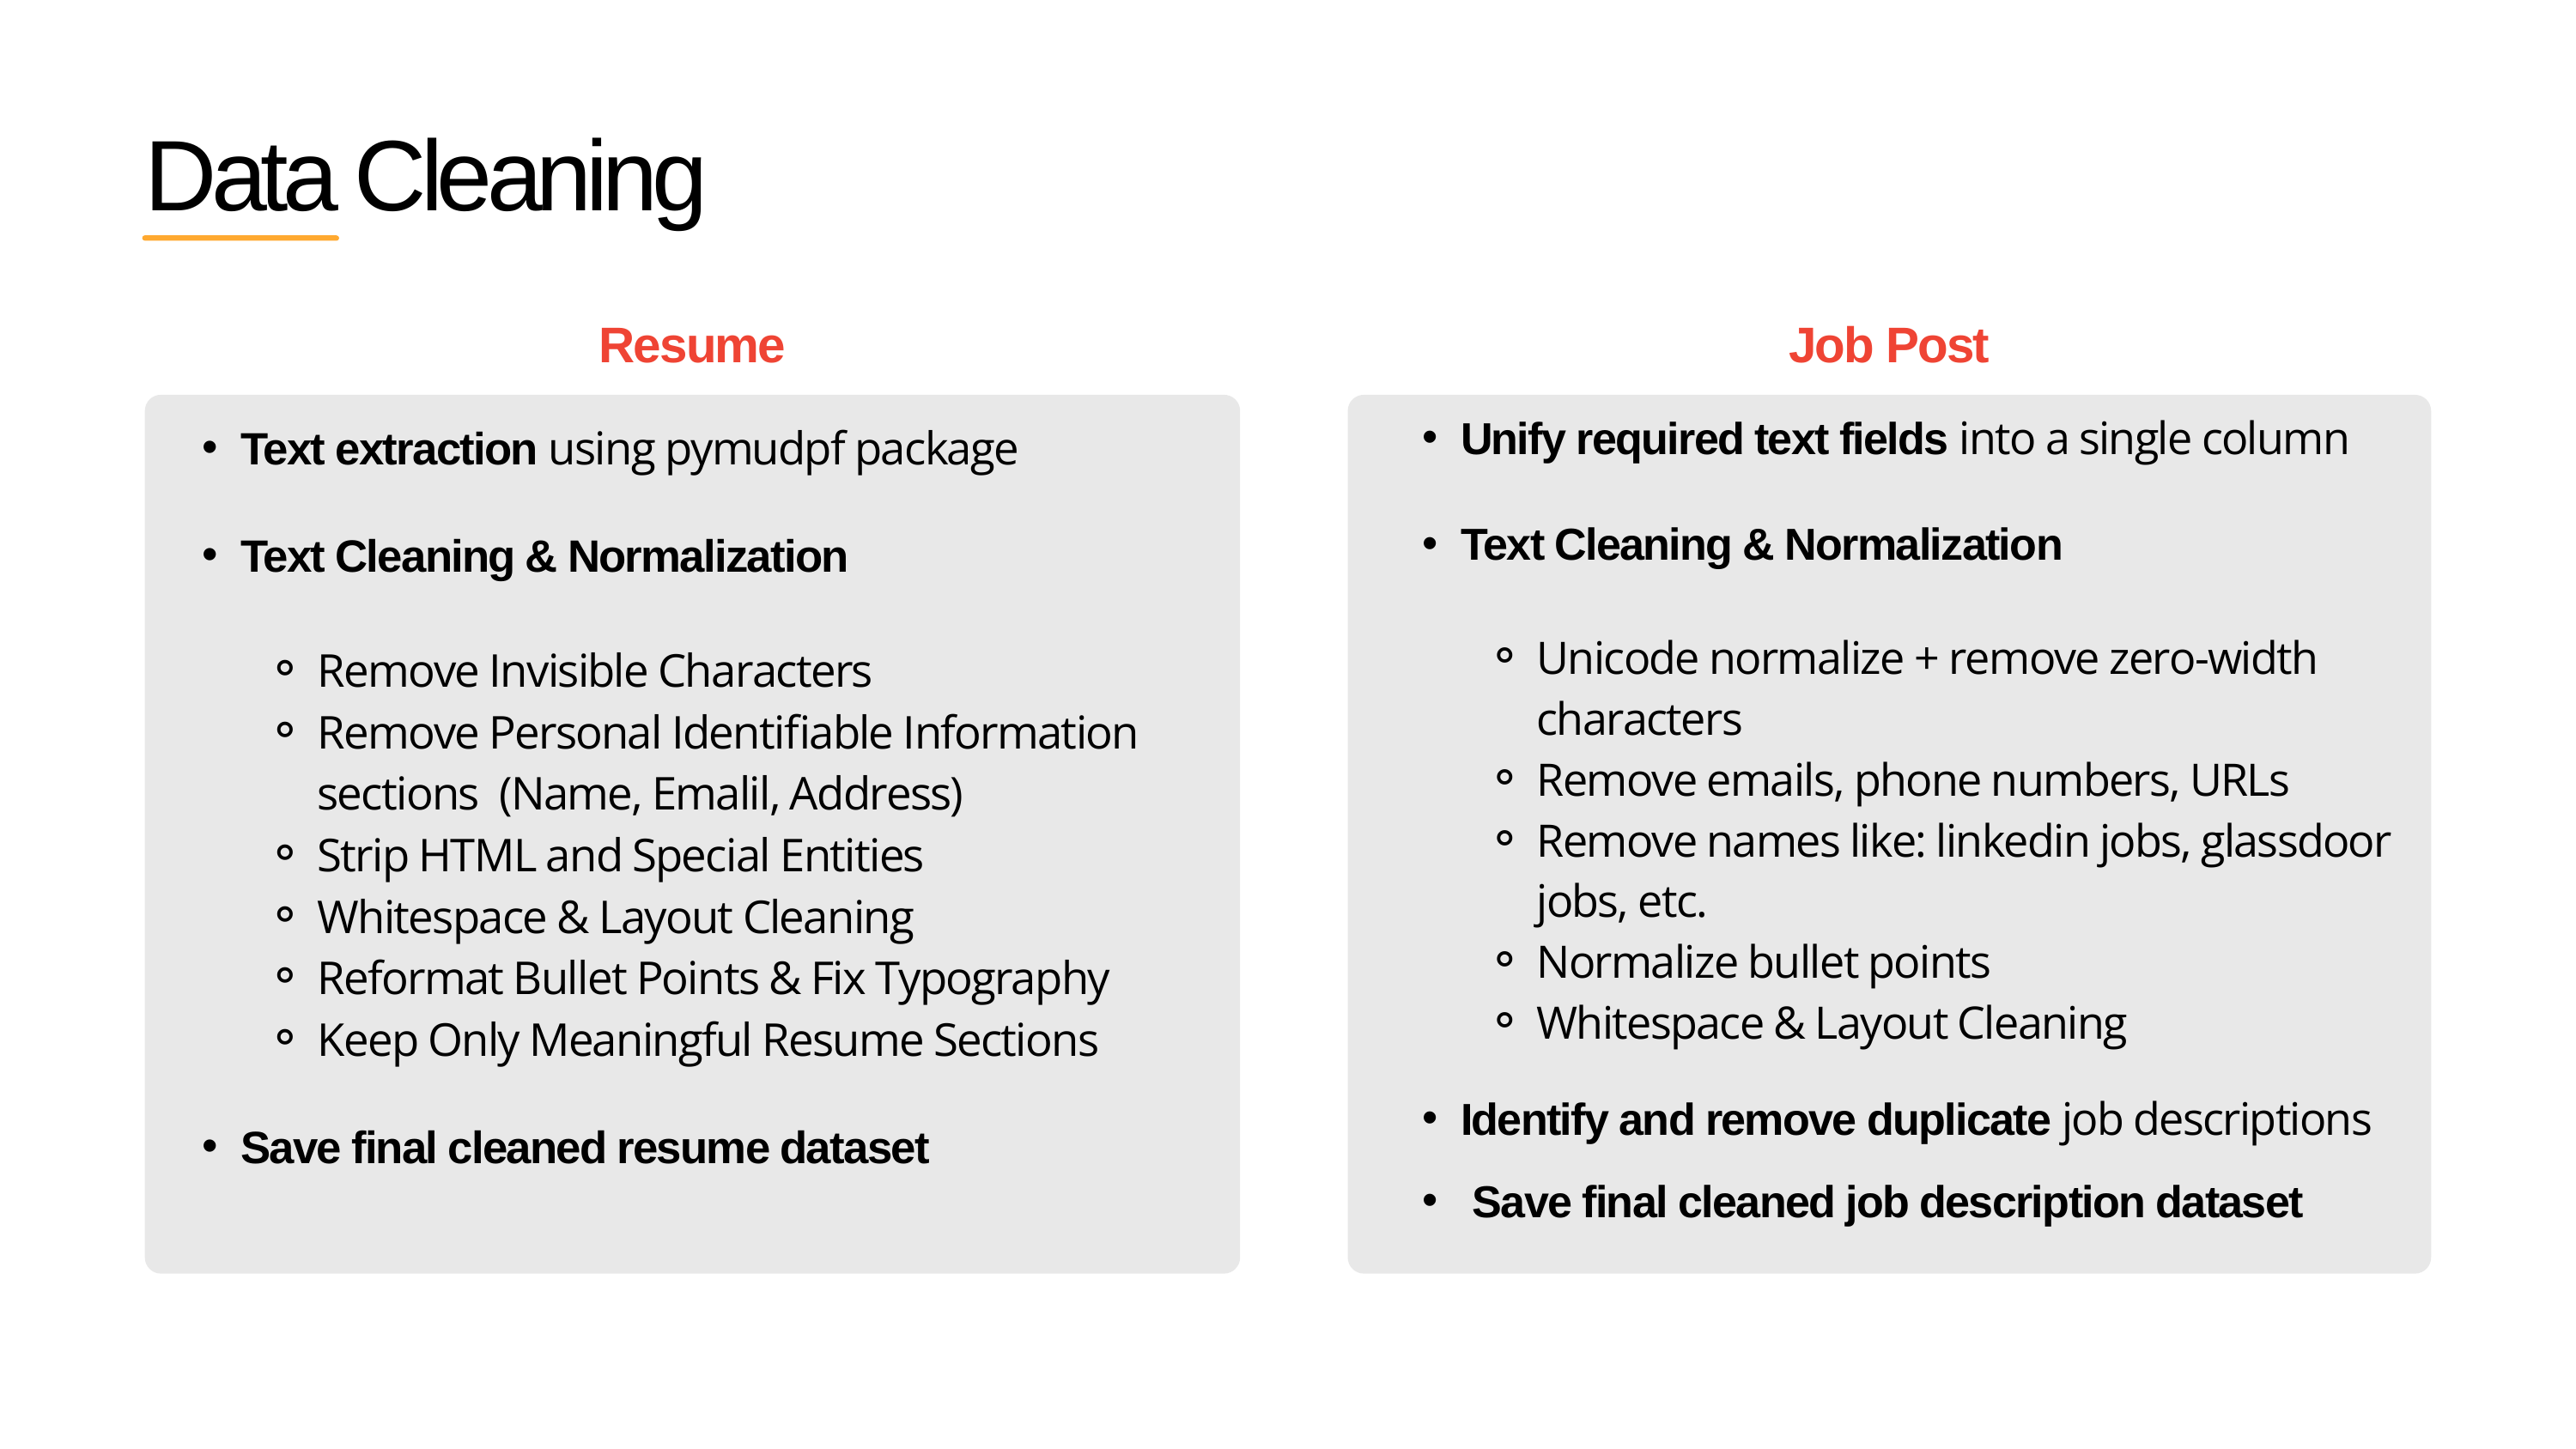

Data Cleaning

Resume
Job Post

Unify required text fields into a single column

Text Cleaning & Normalization

Unicode normalize + remove zero-width characters
Remove emails, phone numbers, URLs
Remove names like: linkedin jobs, glassdoor jobs, etc.
Normalize bullet points
Whitespace & Layout Cleaning

Identify and remove duplicate job descriptions

 Save final cleaned job description dataset

Text extraction using pymudpf package

Text Cleaning & Normalization

Remove Invisible Characters
Remove Personal Identifiable Information  sections  (Name, Emalil, Address)
Strip HTML and Special Entities
Whitespace & Layout Cleaning
Reformat Bullet Points & Fix Typography
Keep Only Meaningful Resume Sections

Save final cleaned resume dataset